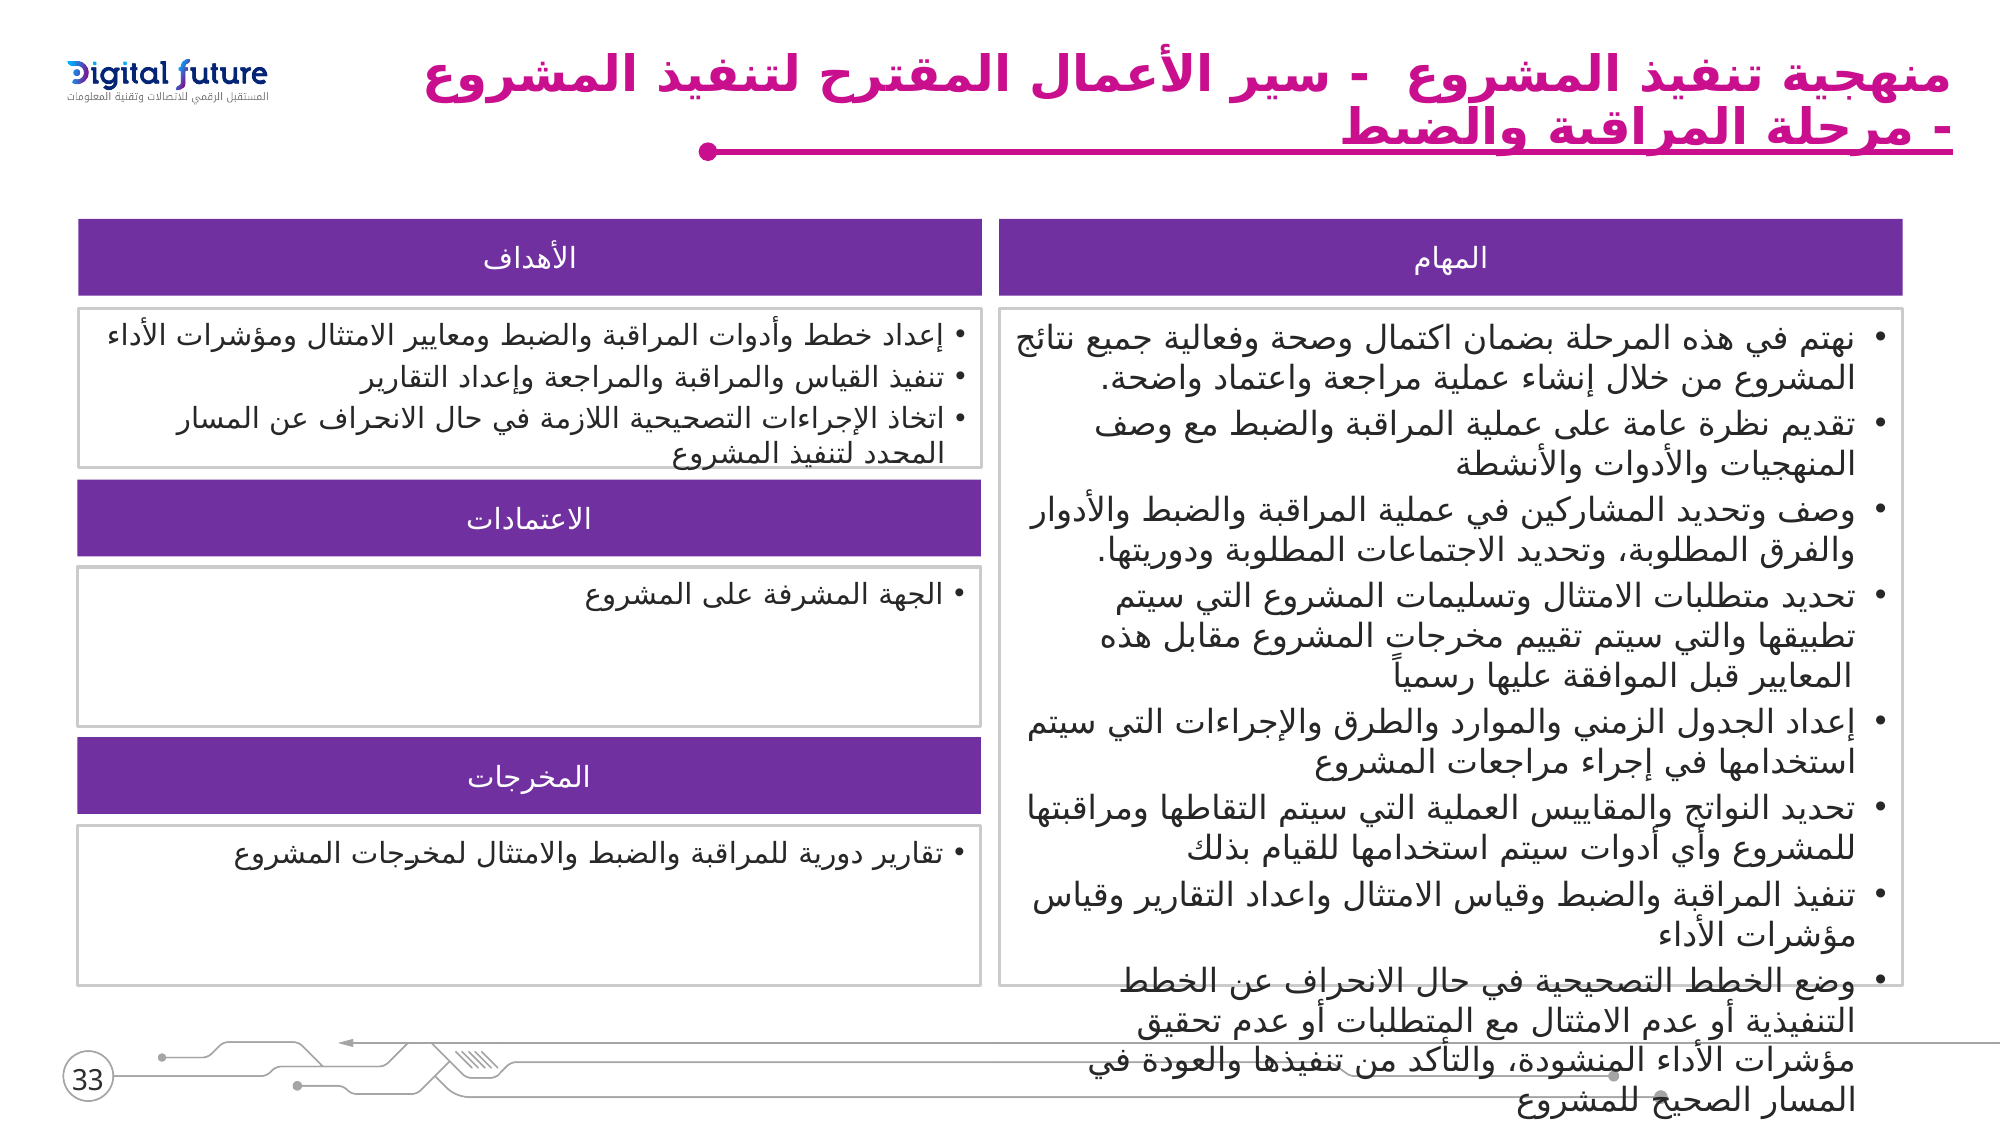

منهجية تنفيذ المشروع  - سير الأعمال المقترح لتنفيذ المشروع - مرحلة المراقبة والضبط
الأهداف
المهام
إعداد خطط وأدوات المراقبة والضبط ومعايير الامتثال ومؤشرات الأداء
تنفيذ القياس والمراقبة والمراجعة وإعداد التقارير
اتخاذ الإجراءات التصحيحية اللازمة في حال الانحراف عن المسار المحدد لتنفيذ المشروع
نهتم في هذه المرحلة بضمان اكتمال وصحة وفعالية جميع نتائج المشروع من خلال إنشاء عملية مراجعة واعتماد واضحة.
تقديم نظرة عامة على عملية المراقبة والضبط مع وصف المنهجيات والأدوات والأنشطة
وصف وتحديد المشاركين في عملية المراقبة والضبط والأدوار والفرق المطلوبة، وتحديد الاجتماعات المطلوبة ودوريتها.
تحديد متطلبات الامتثال وتسليمات المشروع التي سيتم تطبيقها والتي سيتم تقييم مخرجات المشروع مقابل هذه المعايير قبل الموافقة عليها رسمياً
إعداد الجدول الزمني والموارد والطرق والإجراءات التي سيتم استخدامها في إجراء مراجعات المشروع
تحديد النواتج والمقاييس العملية التي سيتم التقاطها ومراقبتها للمشروع وأي أدوات سيتم استخدامها للقيام بذلك
تنفيذ المراقبة والضبط وقياس الامتثال واعداد التقارير وقياس مؤشرات الأداء
وضع الخطط التصحيحية في حال الانحراف عن الخطط التنفيذية أو عدم الامثتال مع المتطلبات أو عدم تحقيق مؤشرات الأداء المنشودة، والتأكد من تنفيذها والعودة في المسار الصحيح للمشروع
الاعتمادات
الجهة المشرفة على المشروع
المخرجات
تقارير دورية للمراقبة والضبط والامتثال لمخرجات المشروع